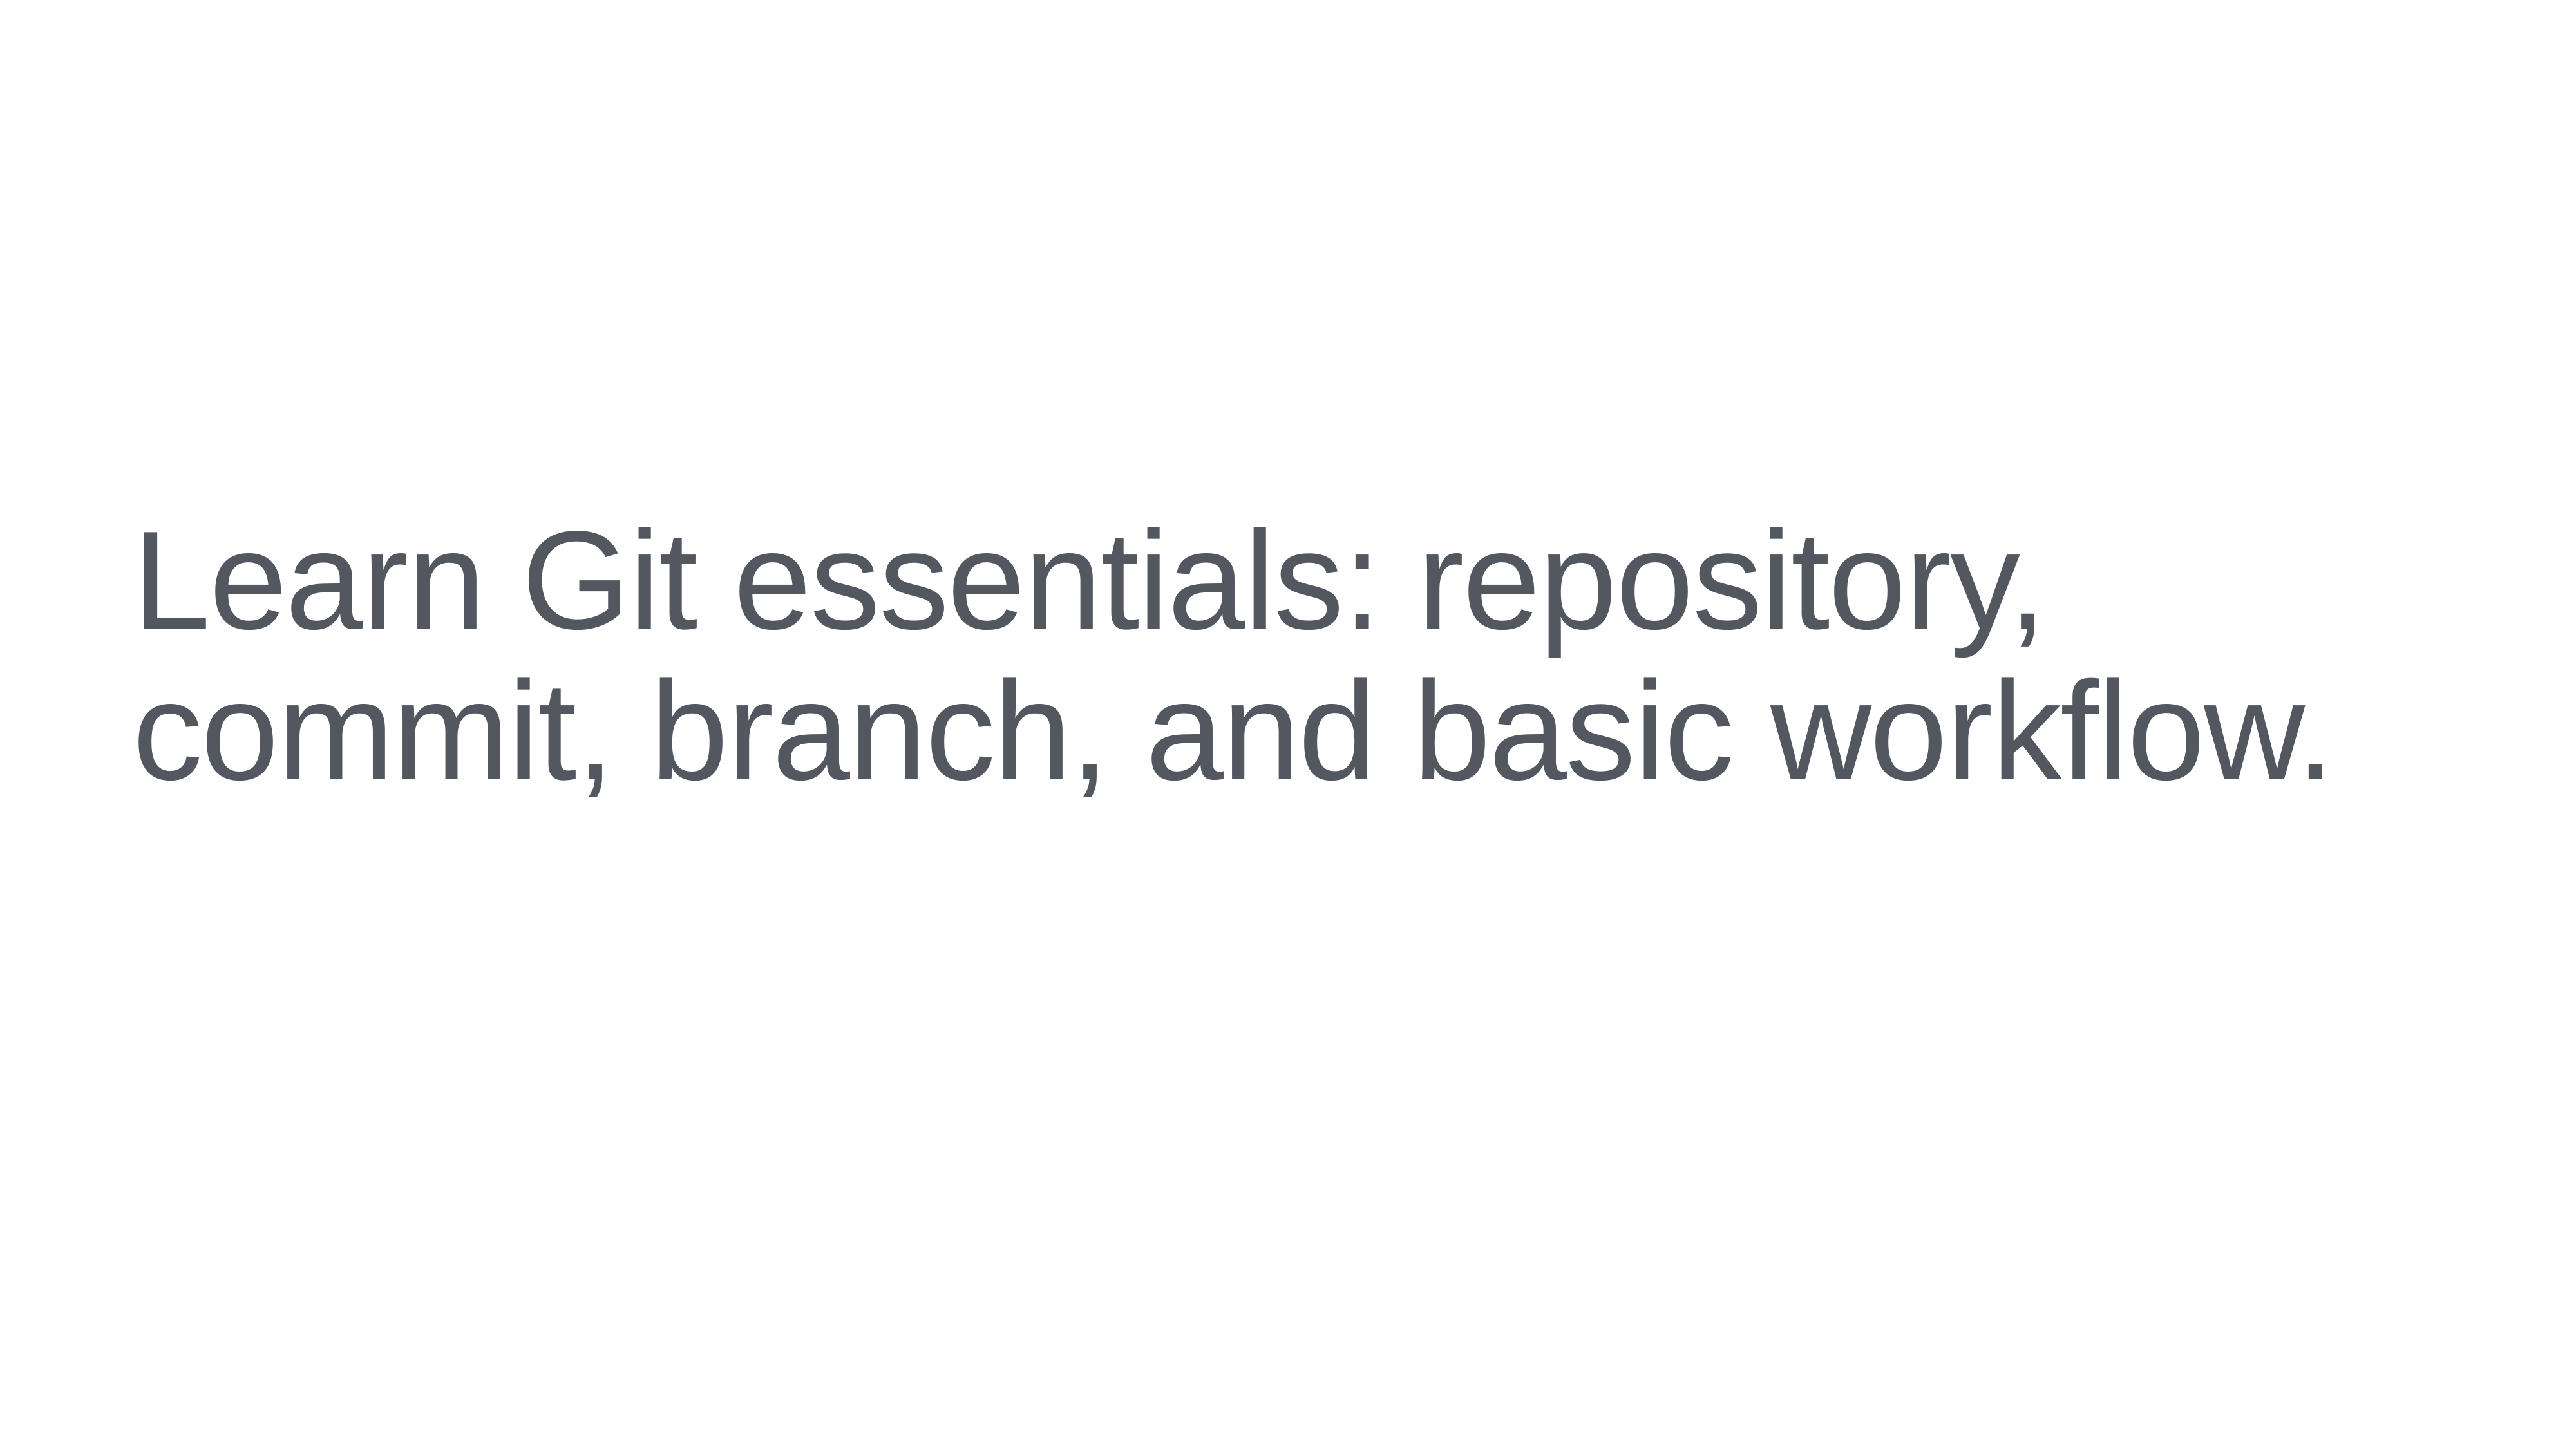

# Learn Git essentials: repository, commit, branch, and basic workflow.